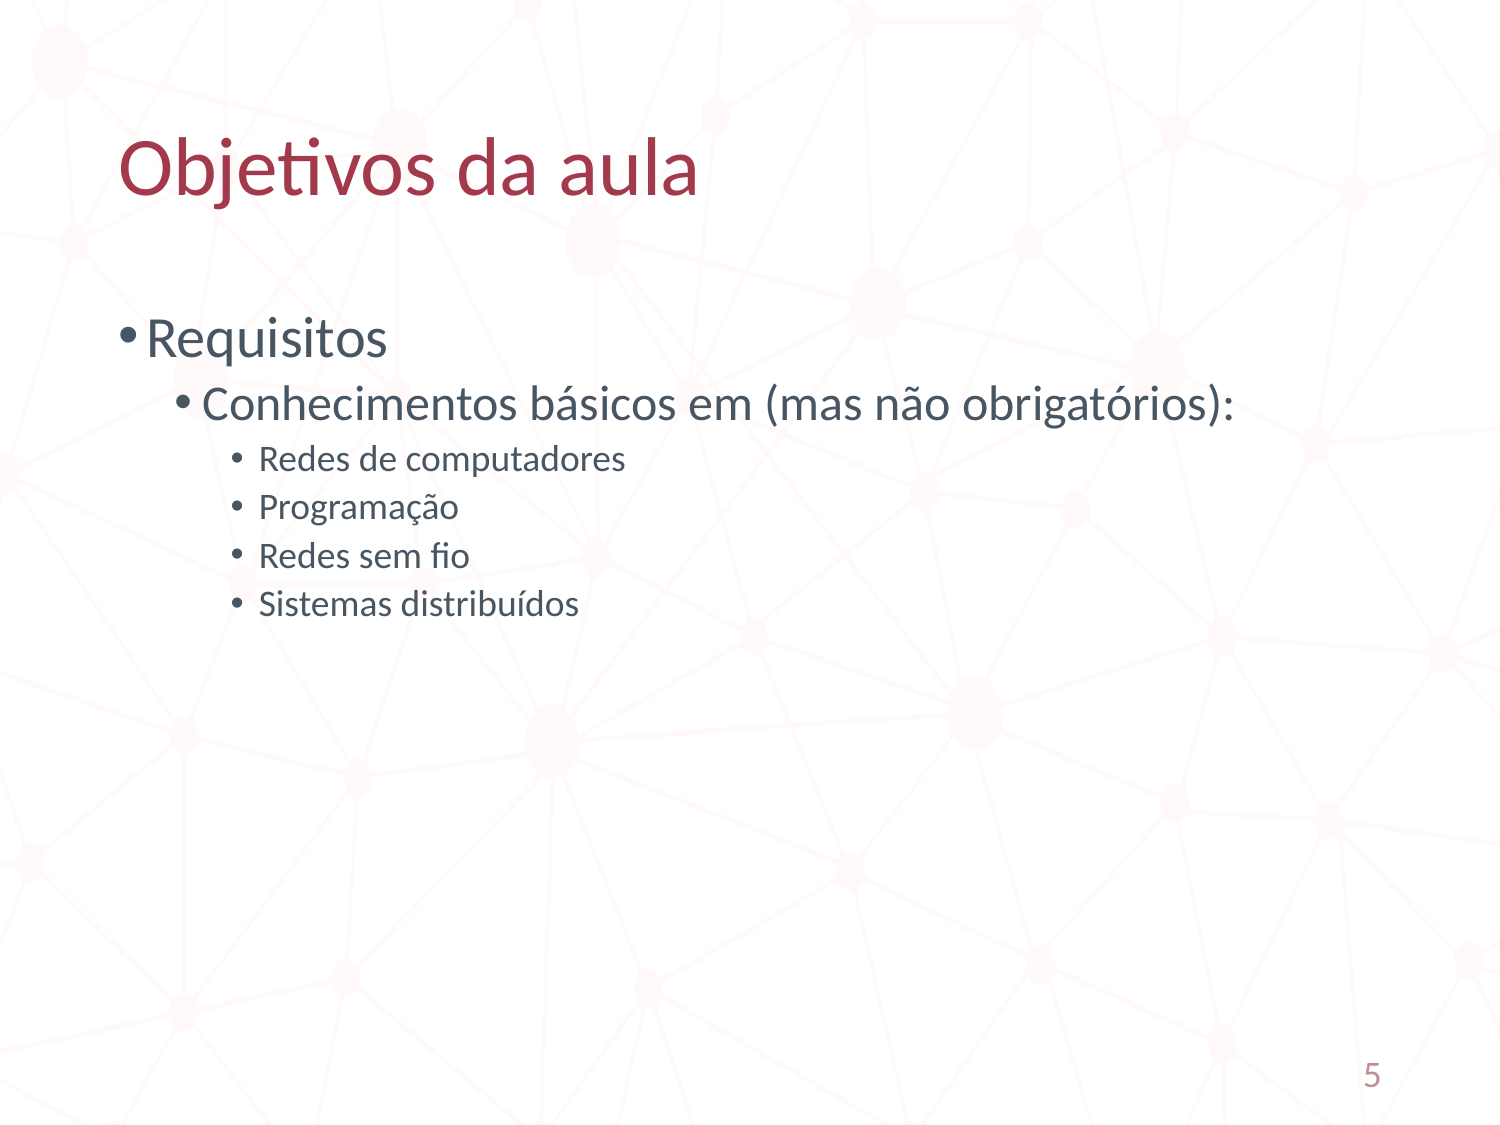

# Objetivos da aula
Requisitos
Conhecimentos básicos em (mas não obrigatórios):
Redes de computadores
Programação
Redes sem fio
Sistemas distribuídos

5